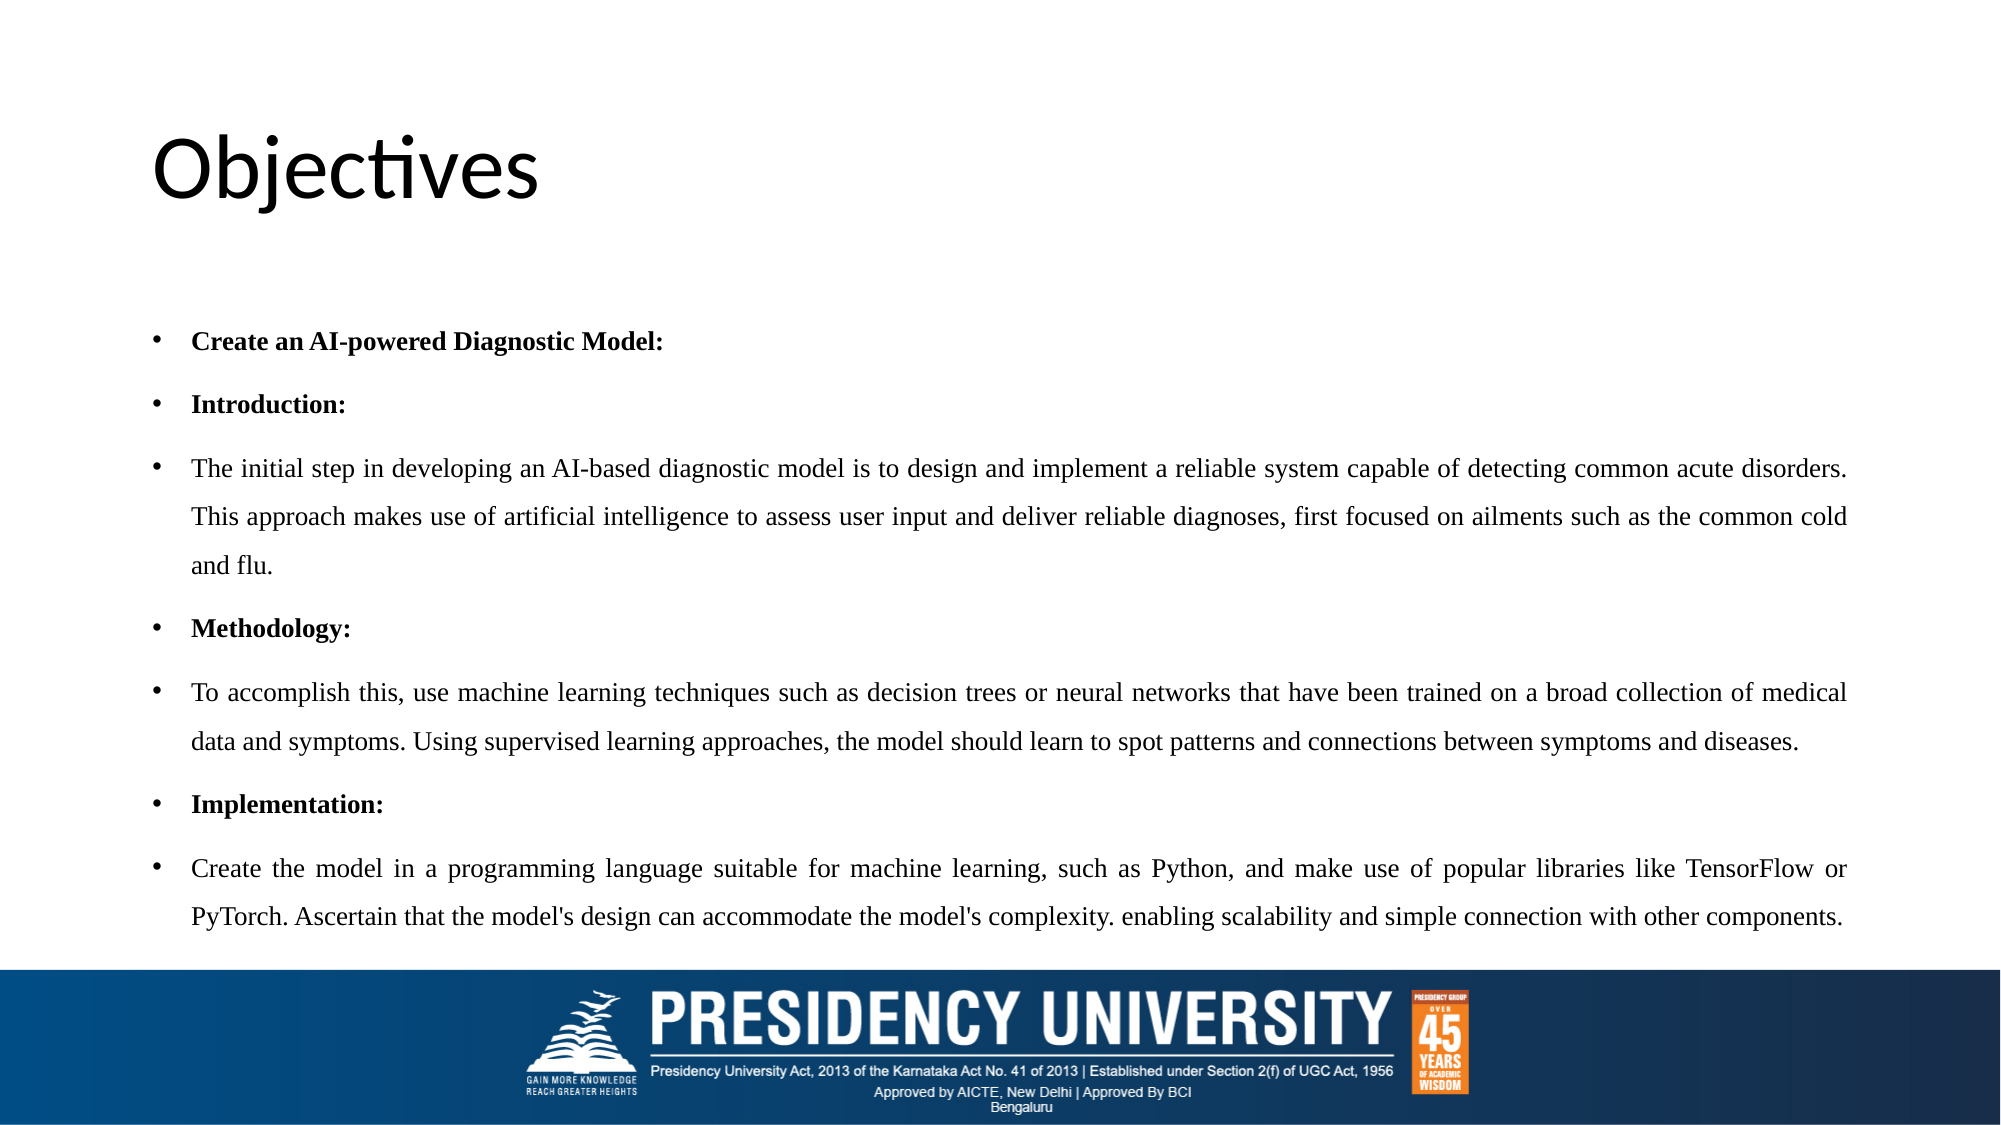

# Objectives
Create an AI-powered Diagnostic Model:
Introduction:
The initial step in developing an AI-based diagnostic model is to design and implement a reliable system capable of detecting common acute disorders. This approach makes use of artificial intelligence to assess user input and deliver reliable diagnoses, first focused on ailments such as the common cold and flu.
Methodology:
To accomplish this, use machine learning techniques such as decision trees or neural networks that have been trained on a broad collection of medical data and symptoms. Using supervised learning approaches, the model should learn to spot patterns and connections between symptoms and diseases.
Implementation:
Create the model in a programming language suitable for machine learning, such as Python, and make use of popular libraries like TensorFlow or PyTorch. Ascertain that the model's design can accommodate the model's complexity. enabling scalability and simple connection with other components.